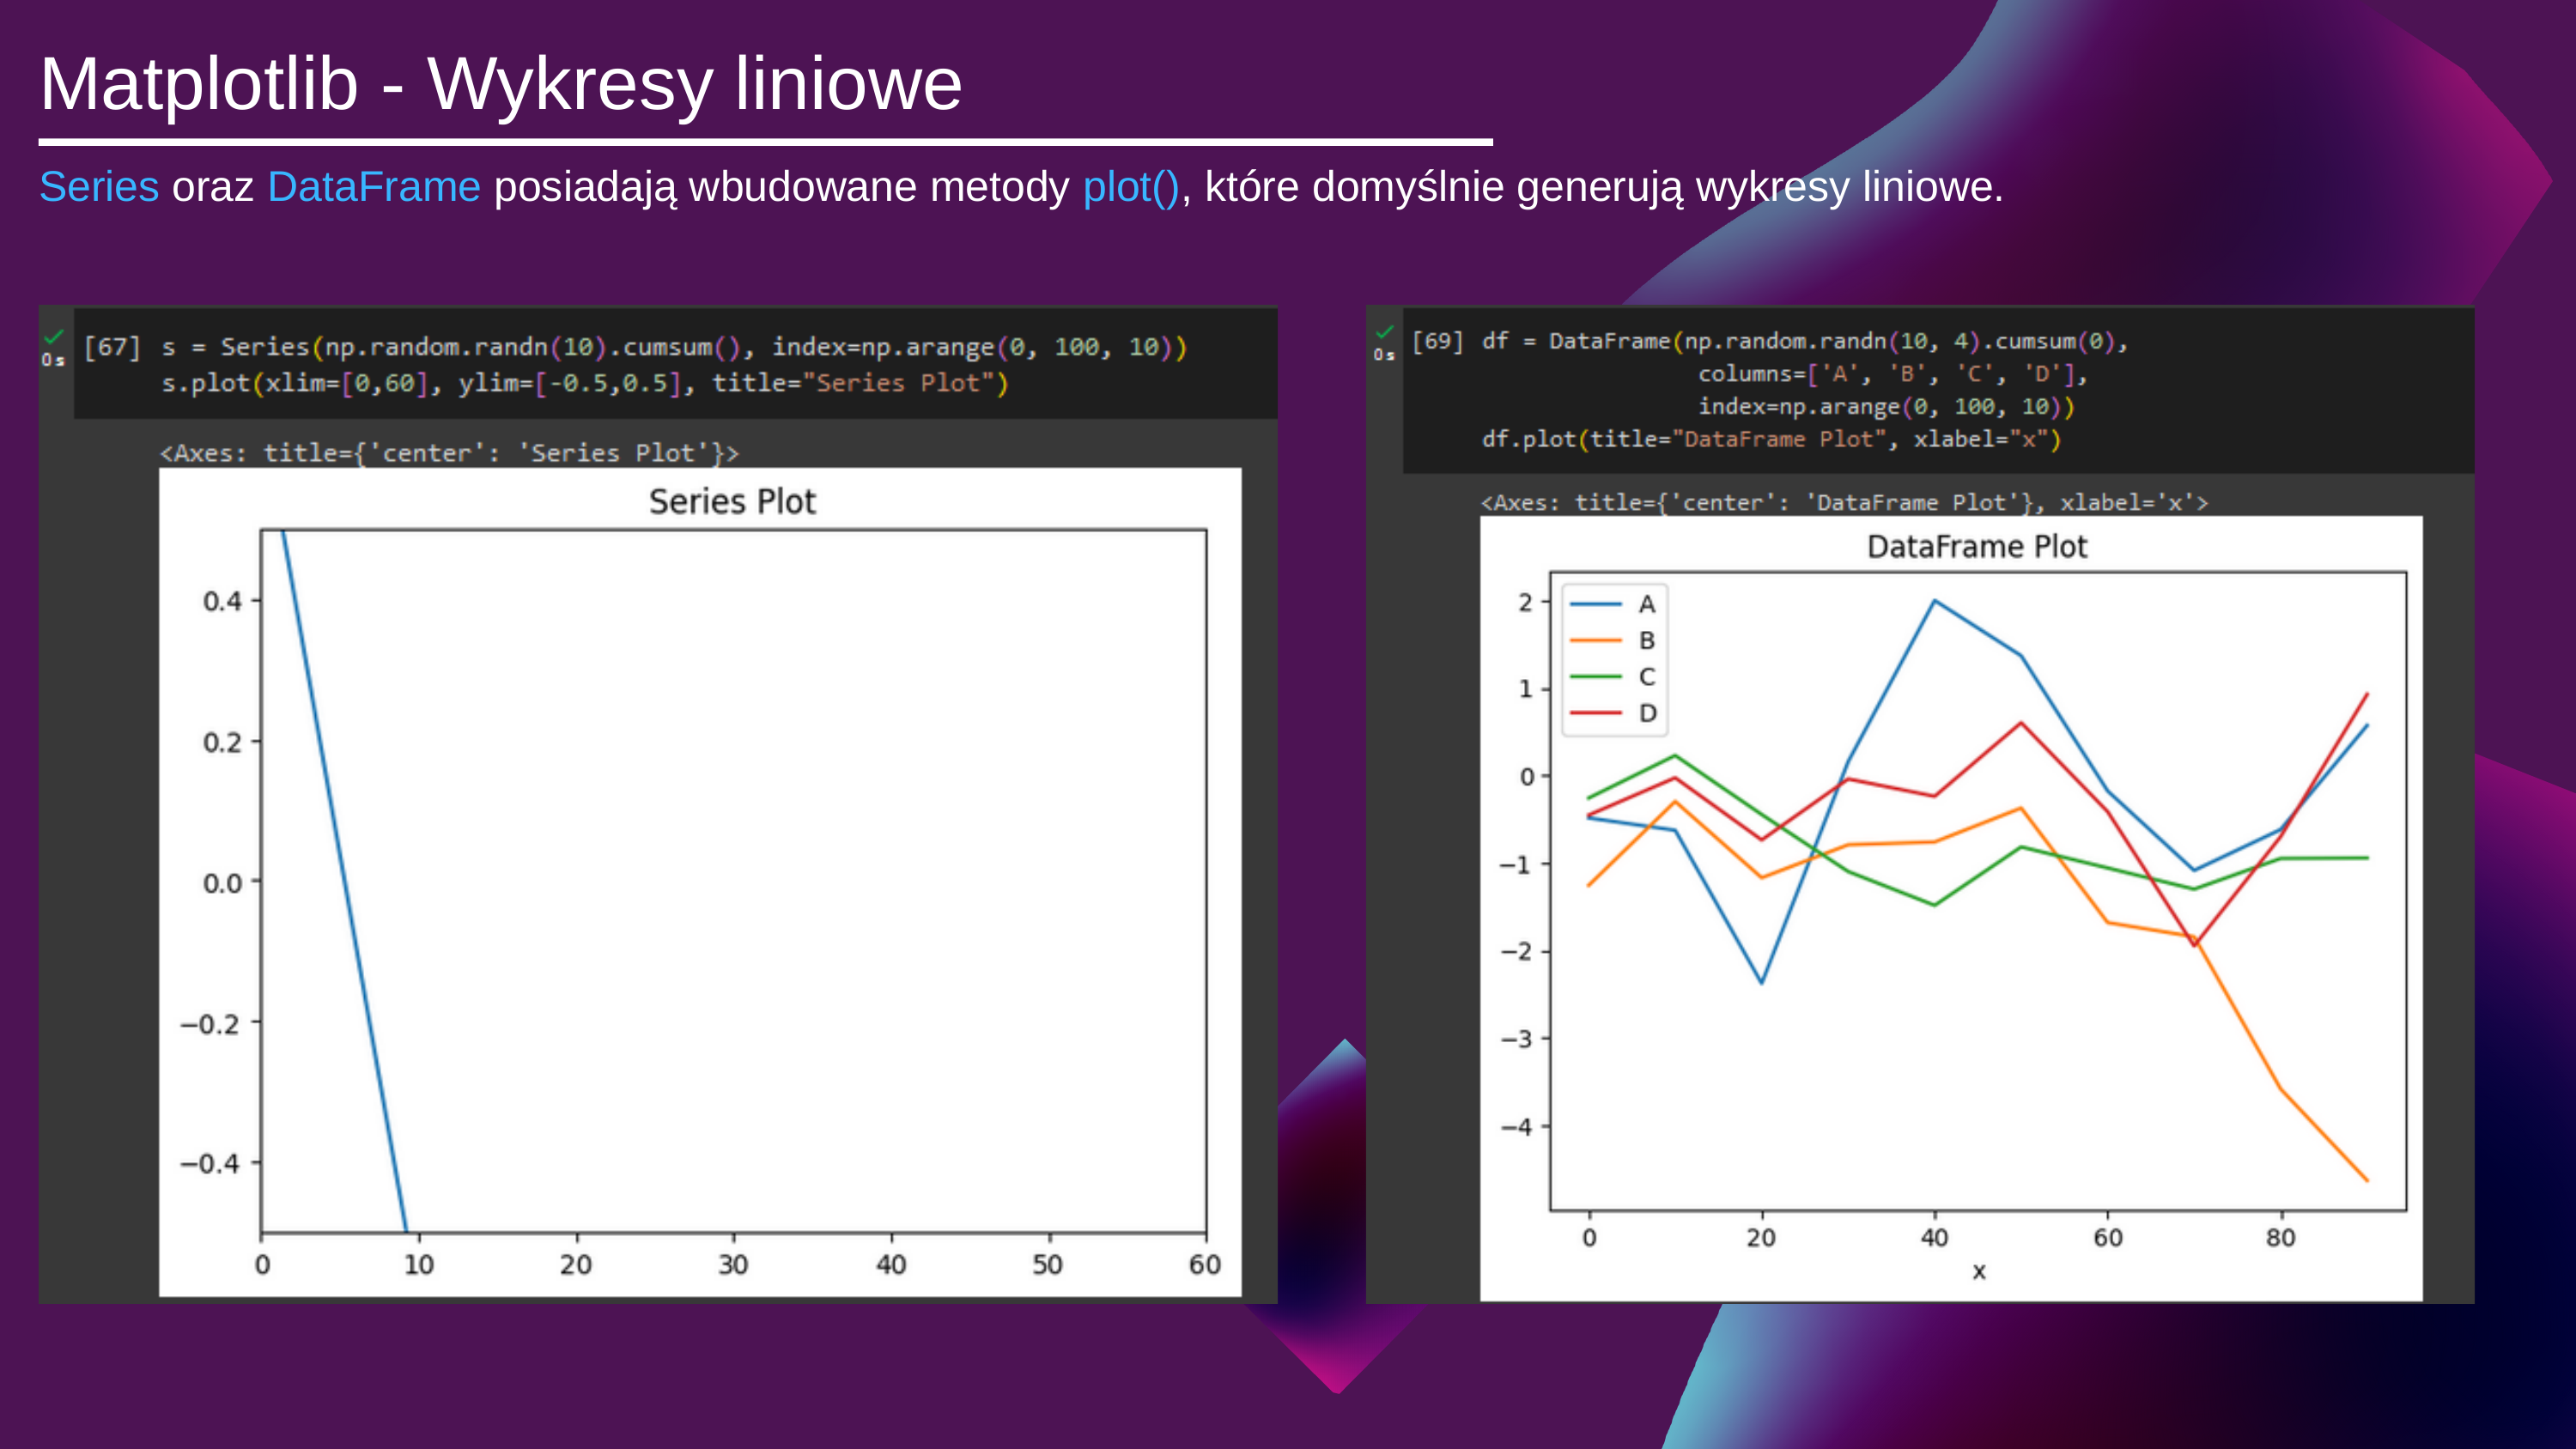

Matplotlib - Wykresy liniowe

Series oraz DataFrame posiadają wbudowane metody plot(), które domyślnie generują wykresy liniowe.